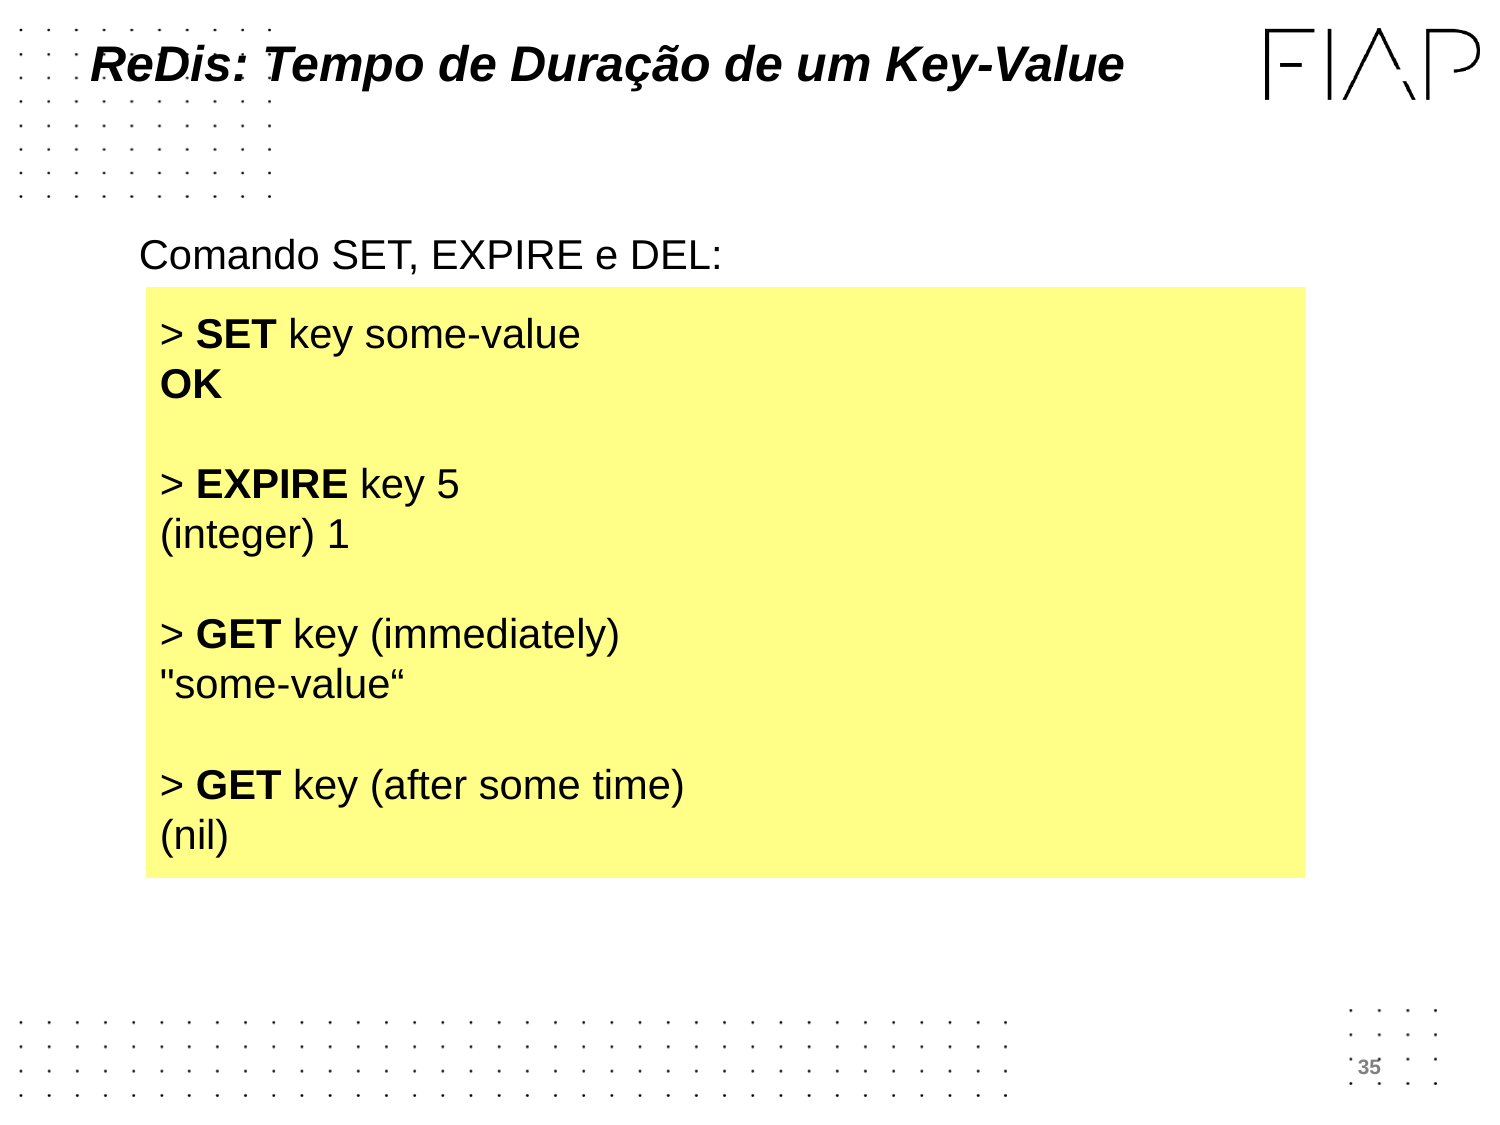

# ReDis: Tempo de Duração de um Key-Value
Comando SET, EXPIRE e DEL:

> SET key some-value
OK

> EXPIRE key 5
(integer) 1

> GET key (immediately)
"some-value“

> GET key (after some time)
(nil)